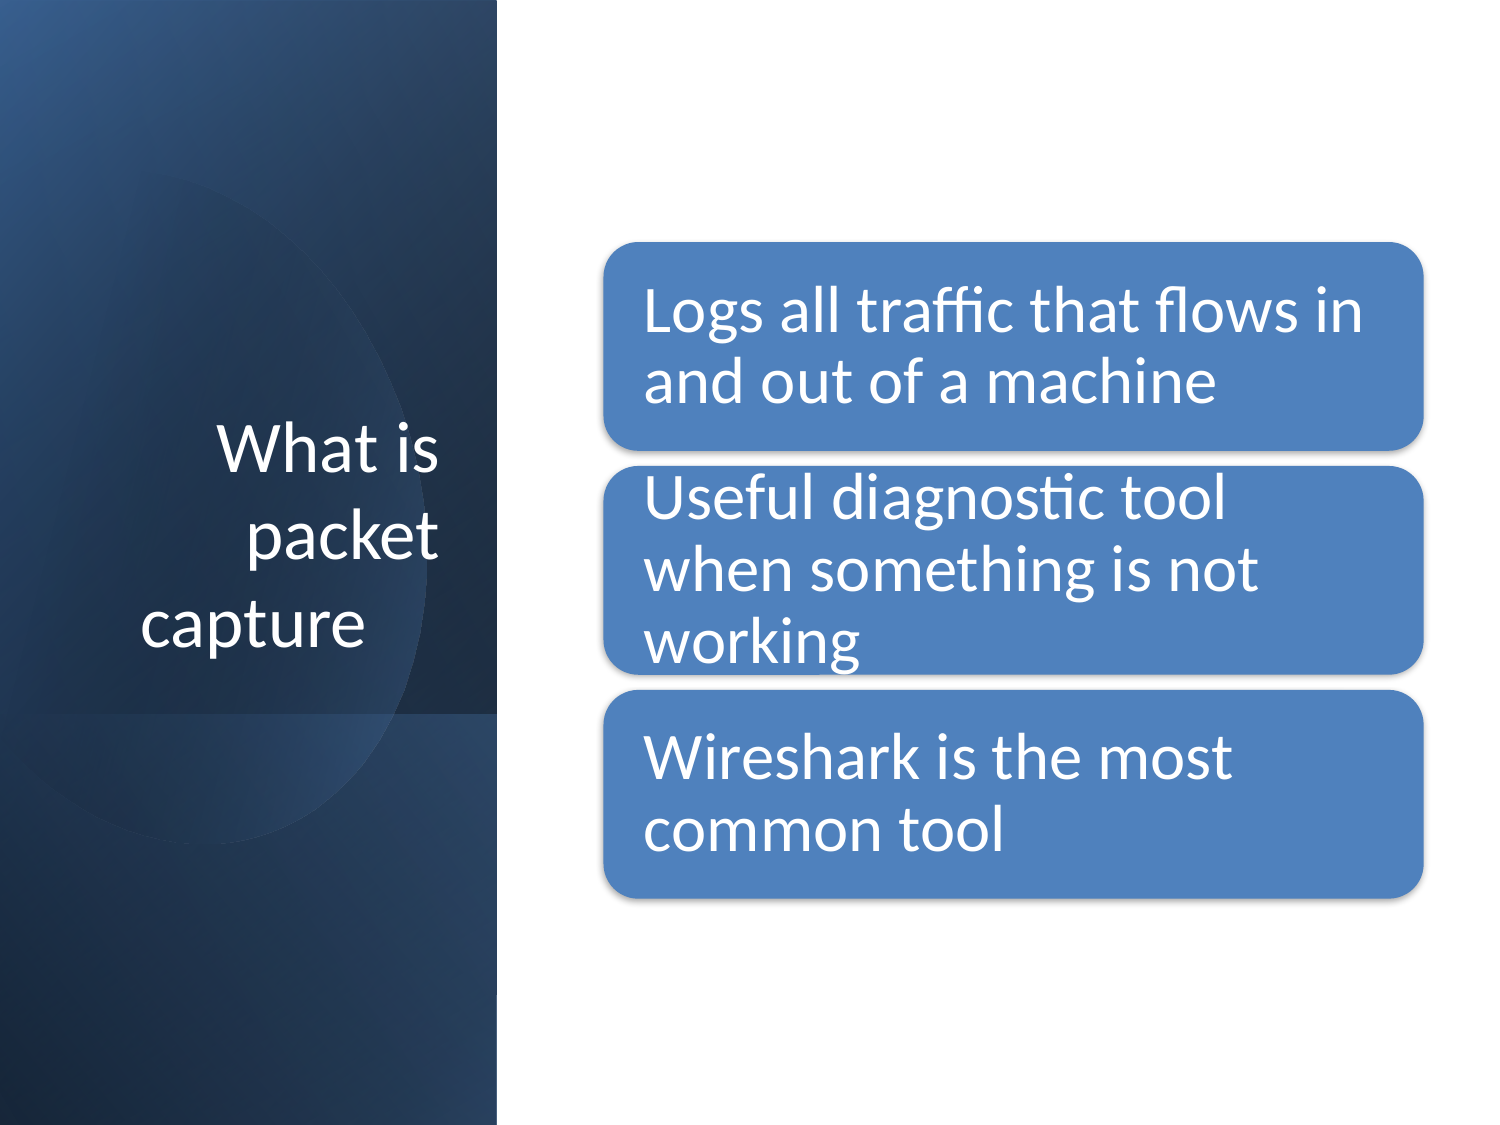

Logs all traffic that flows in and out of a machine
Useful diagnostic tool when something is not working
Wireshark is the most common tool

# What is packet capture